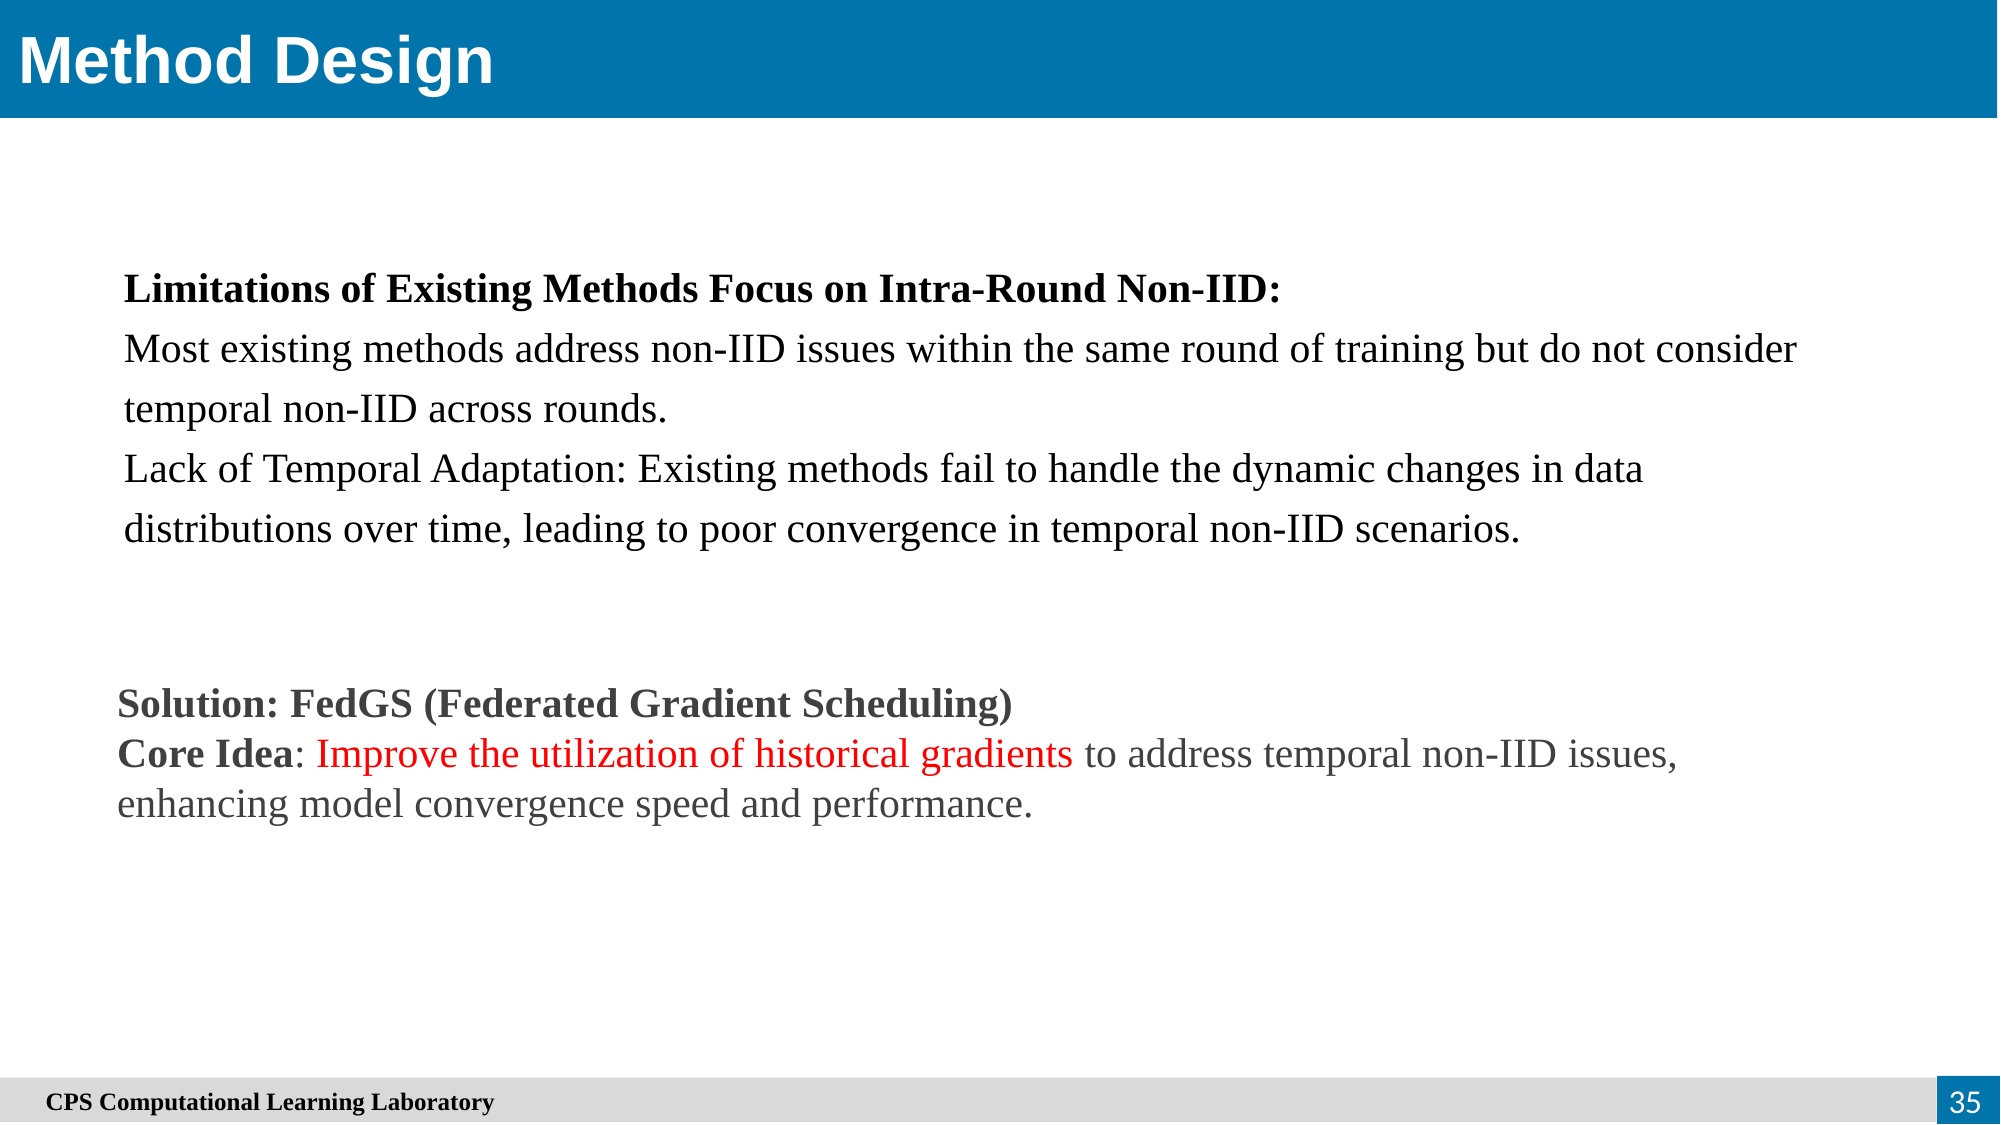

Method Design
Limitations of Existing Methods Focus on Intra-Round Non-IID:
Most existing methods address non-IID issues within the same round of training but do not consider temporal non-IID across rounds.
Lack of Temporal Adaptation: Existing methods fail to handle the dynamic changes in data distributions over time, leading to poor convergence in temporal non-IID scenarios.
Solution: FedGS (Federated Gradient Scheduling)
Core Idea: Improve the utilization of historical gradients to address temporal non-IID issues, enhancing model convergence speed and performance.
35
　CPS Computational Learning Laboratory